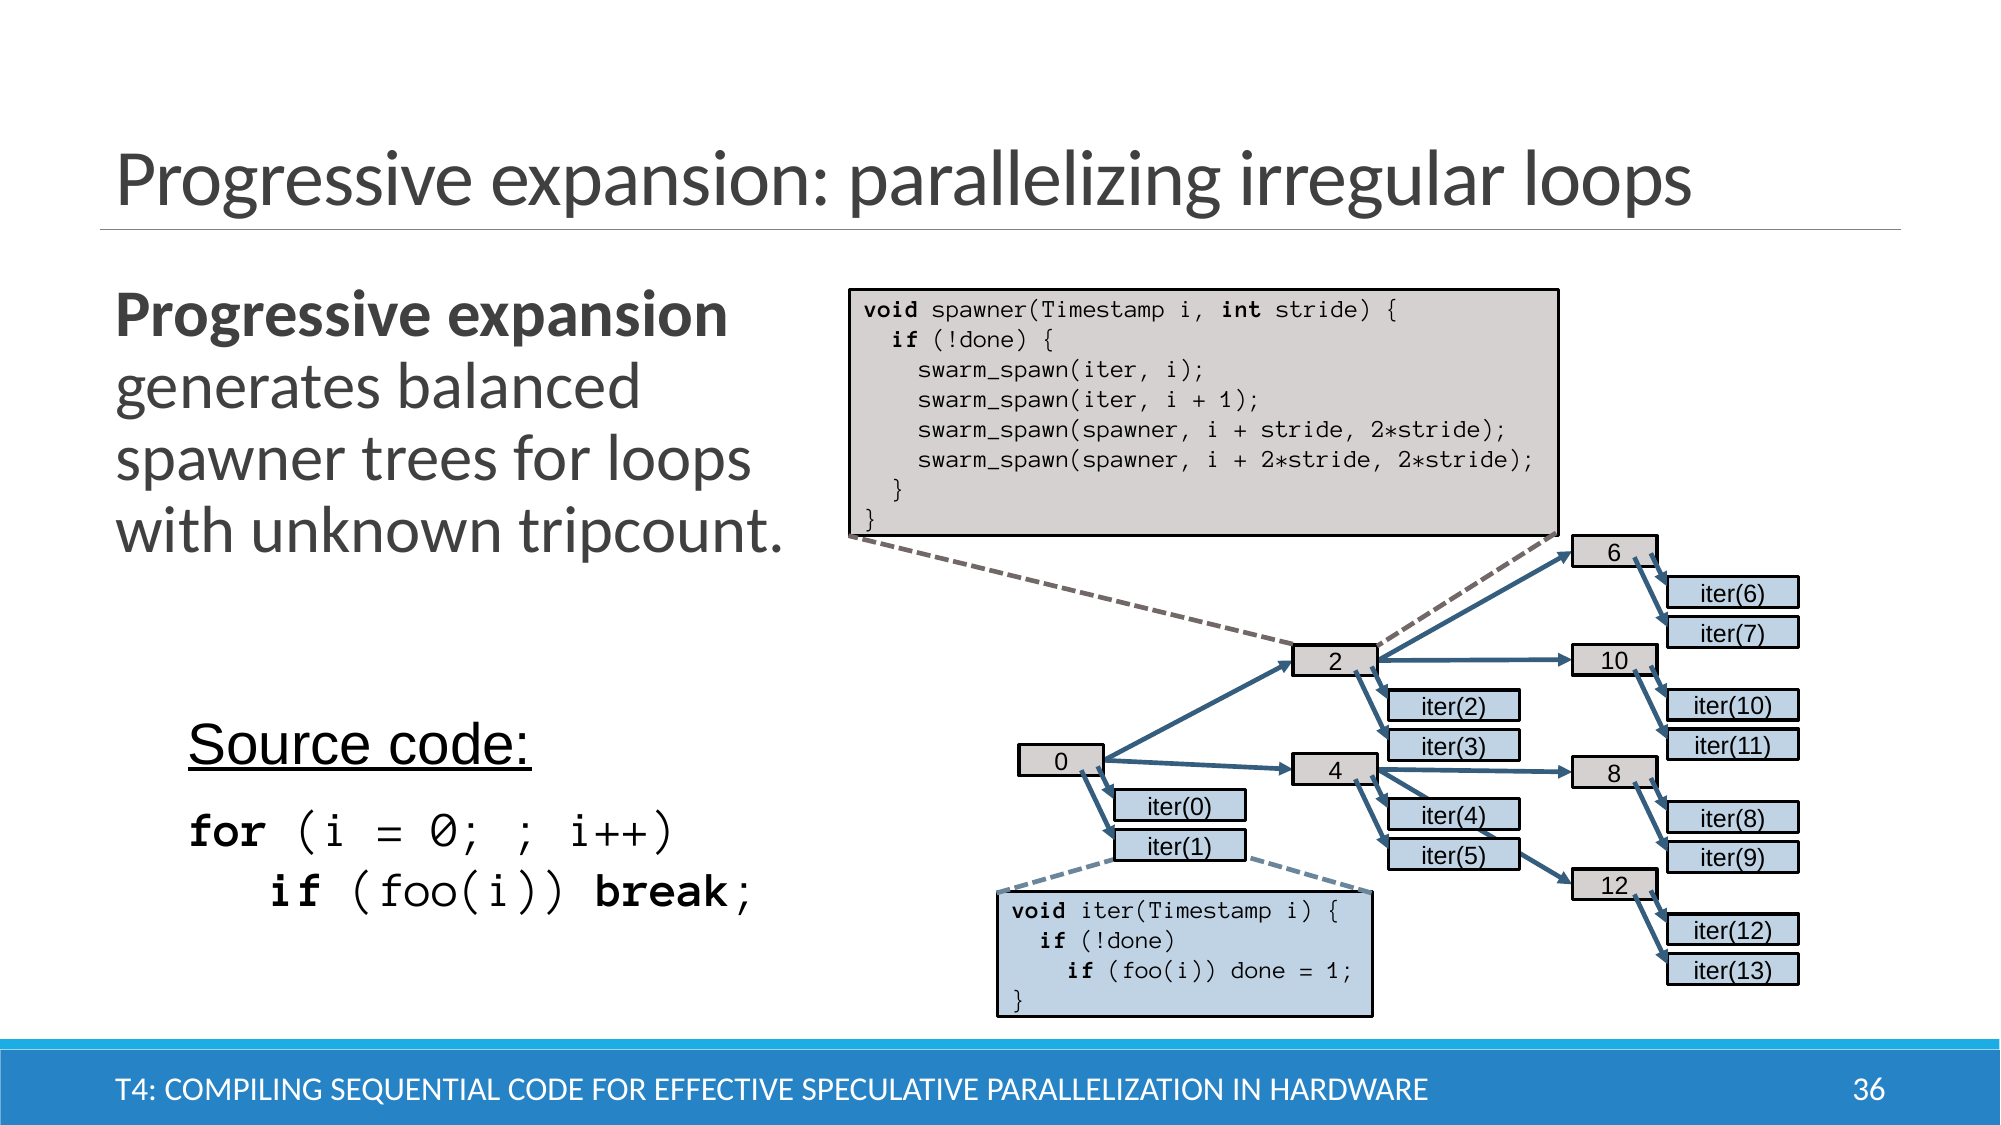

# Progressive expansion: parallelizing irregular loops
Progressive expansion generates balanced spawner trees for loops with unknown tripcount.
void spawner(Timestamp i, int stride) {
  if (!done) {
    swarm_spawn(iter, i);
    swarm_spawn(iter, i + 1);
    swarm_spawn(spawner, i + stride, 2*stride);
    swarm_spawn(spawner, i + 2*stride, 2*stride);
  }
}
6
iter(6)
iter(7)
10
iter(10)
iter(11)
2
iter(2)
iter(3)
Source code:
0
iter(0)
iter(1)
4
iter(4)
iter(5)
8
iter(8)
iter(9)
for (i = 0; ; i++)
   if (foo(i)) break;
12
iter(12)
iter(13)
void iter(Timestamp i) {
  if (!done)
    if (foo(i)) done = 1;
}
T4: Compiling Sequential Code for Effective Speculative Parallelization in Hardware
36